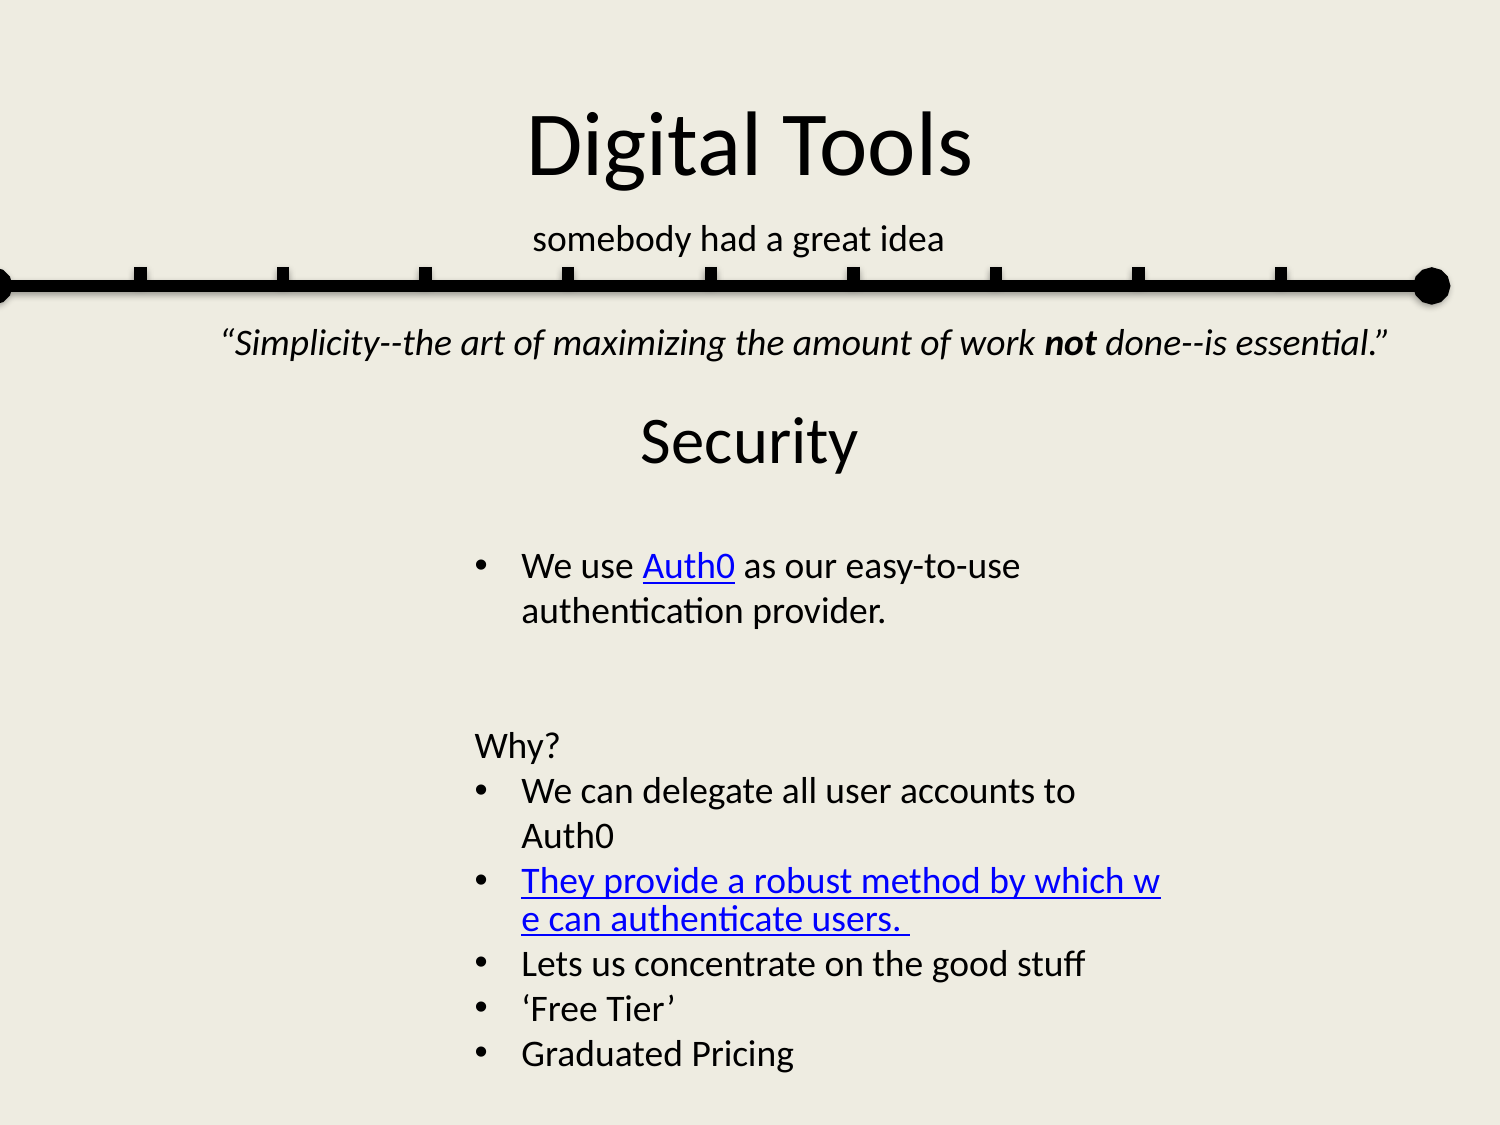

# Digital Tools
somebody had a great idea
“Simplicity--the art of maximizing the amount of work not done--is essential.”
Security
We use Auth0 as our easy-to-use authentication provider.

Why?
We can delegate all user accounts to Auth0
They provide a robust method by which we can authenticate users.
Lets us concentrate on the good stuff
‘Free Tier’
Graduated Pricing